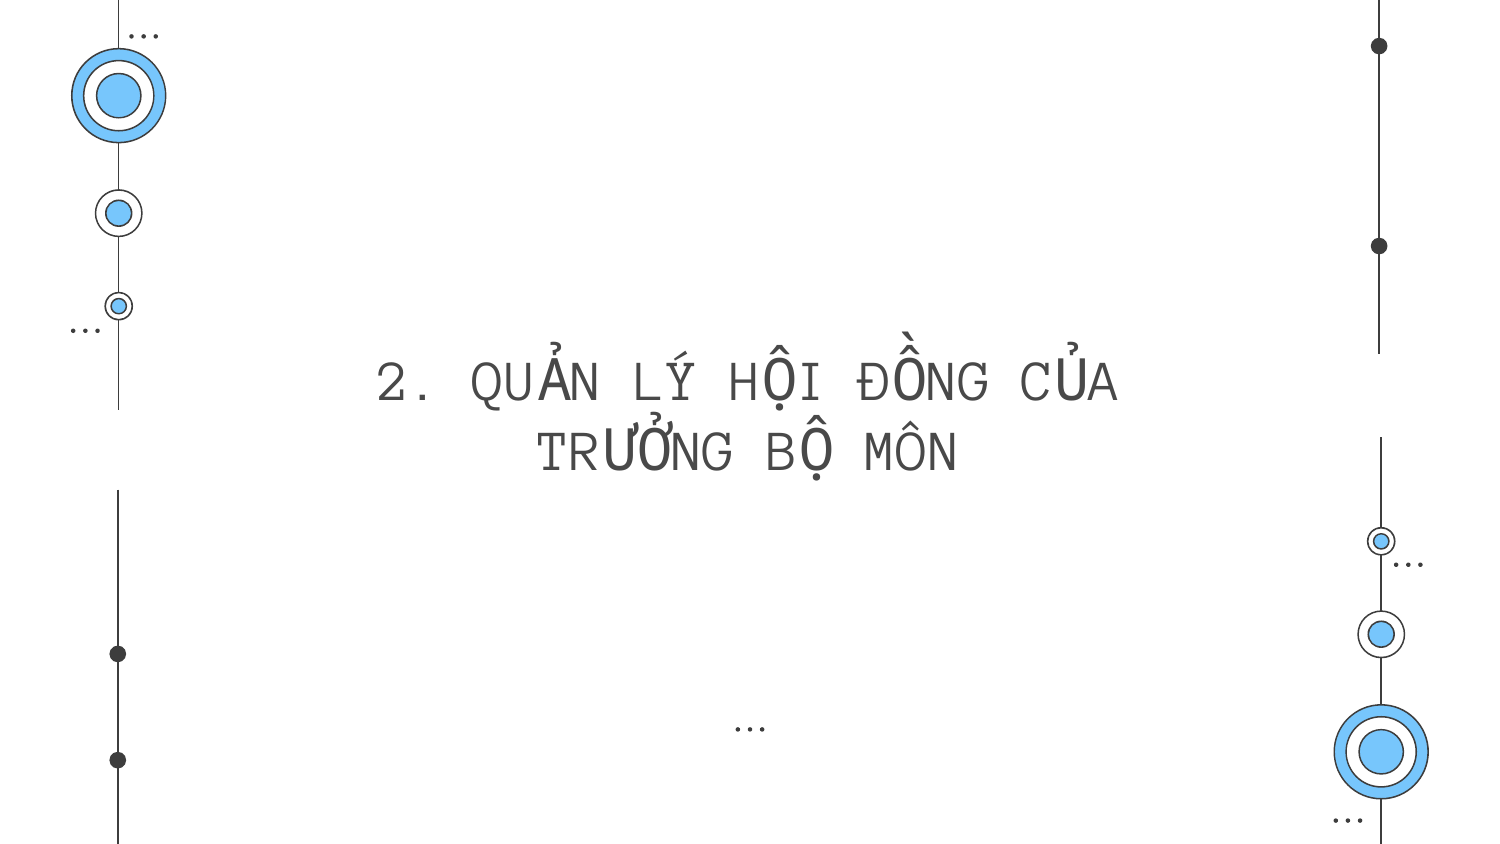

# 2. QUẢN LÝ HỘI ĐỒNG CỦA TRƯỞNG BỘ MÔN